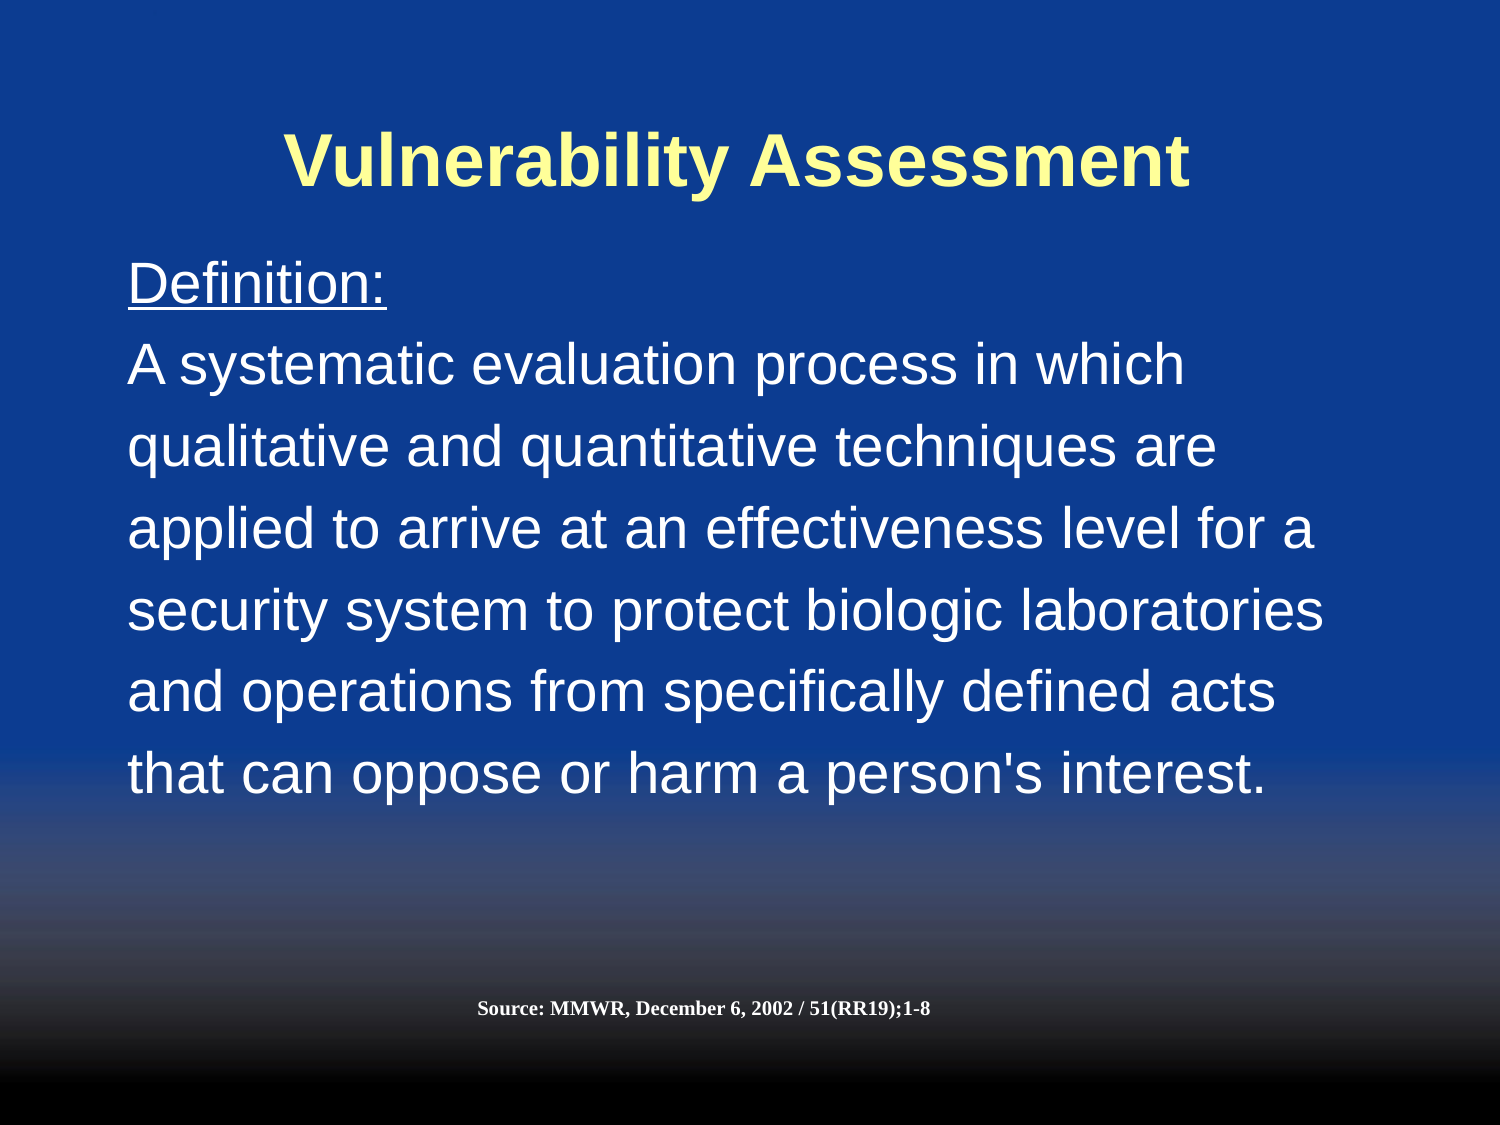

# Vulnerability Assessment
Definition:
A systematic evaluation process in which
qualitative and quantitative techniques are
applied to arrive at an effectiveness level for a
security system to protect biologic laboratories
and operations from specifically defined acts
that can oppose or harm a person's interest.
Source: MMWR, December 6, 2002 / 51(RR19);1-8